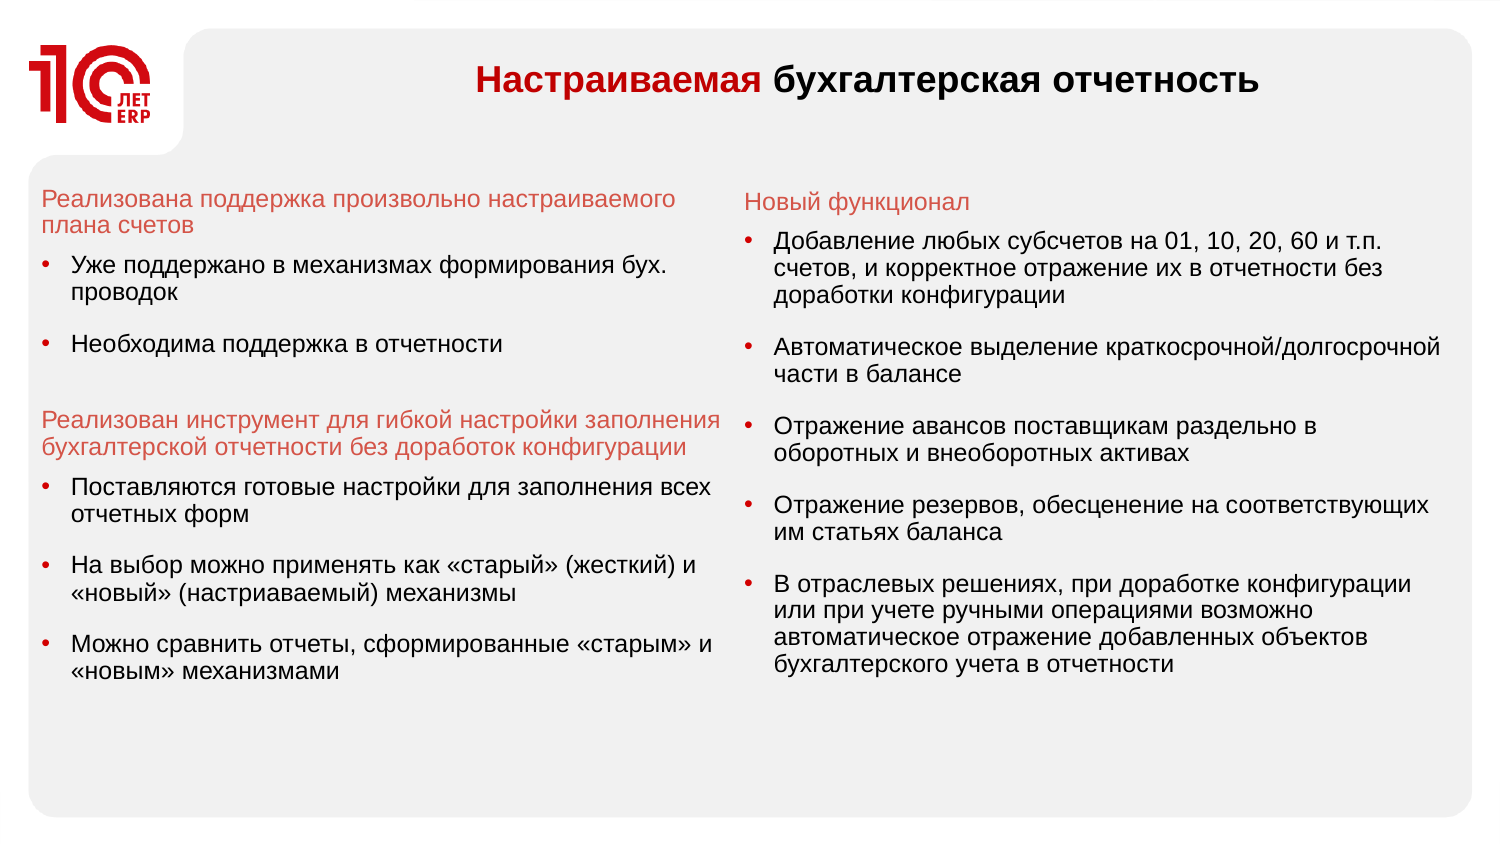

Настраиваемая бухгалтерская отчетность
Реализована поддержка произвольно настраиваемого плана счетов
Уже поддержано в механизмах формирования бух. проводок
Необходима поддержка в отчетности

Реализован инструмент для гибкой настройки заполнения бухгалтерской отчетности без доработок конфигурации
Поставляются готовые настройки для заполнения всех отчетных форм
На выбор можно применять как «старый» (жесткий) и «новый» (настриаваемый) механизмы
Можно сравнить отчеты, сформированные «старым» и «новым» механизмами
Новый функционал
Добавление любых субсчетов на 01, 10, 20, 60 и т.п. счетов, и корректное отражение их в отчетности без доработки конфигурации
Автоматическое выделение краткосрочной/долгосрочной части в балансе
Отражение авансов поставщикам раздельно в оборотных и внеоборотных активах
Отражение резервов, обесценение на соответствующих им статьях баланса
В отраслевых решениях, при доработке конфигурации или при учете ручными операциями возможно автоматическое отражение добавленных объектов бухгалтерского учета в отчетности